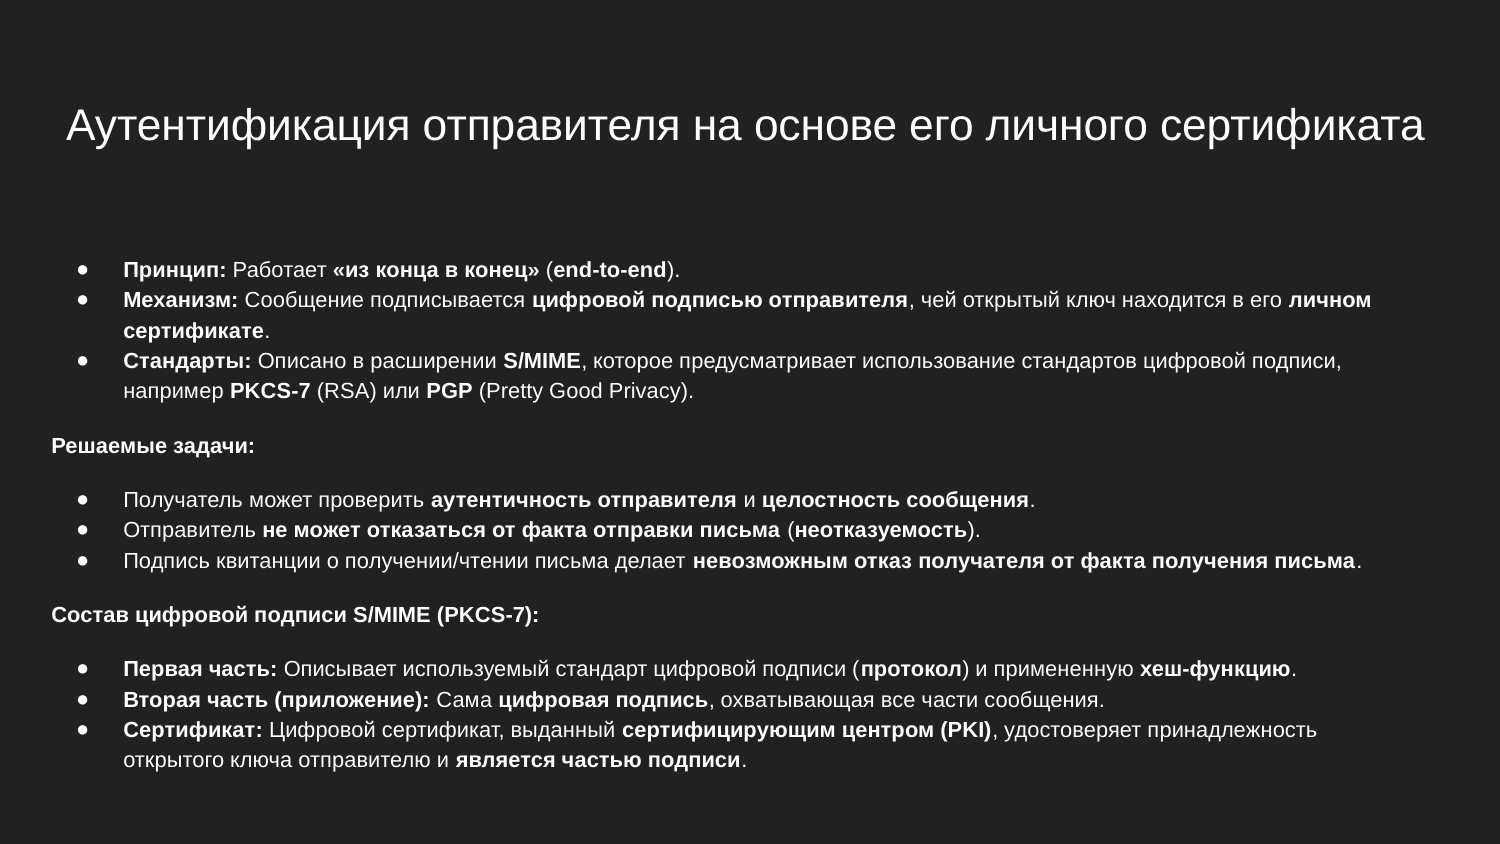

# Аутентификация отправителя на основе его личного сертификата
Принцип: Работает «из конца в конец» (end-to-end).
Механизм: Сообщение подписывается цифровой подписью отправителя, чей открытый ключ находится в его личном сертификате.
Стандарты: Описано в расширении S/MIME, которое предусматривает использование стандартов цифровой подписи, например PKCS-7 (RSA) или PGP (Pretty Good Privacy).
Решаемые задачи:
Получатель может проверить аутентичность отправителя и целостность сообщения.
Отправитель не может отказаться от факта отправки письма (неотказуемость).
Подпись квитанции о получении/чтении письма делает невозможным отказ получателя от факта получения письма.
Состав цифровой подписи S/MIME (PKCS-7):
Первая часть: Описывает используемый стандарт цифровой подписи (протокол) и примененную хеш-функцию.
Вторая часть (приложение): Сама цифровая подпись, охватывающая все части сообщения.
Сертификат: Цифровой сертификат, выданный сертифицирующим центром (PKI), удостоверяет принадлежность открытого ключа отправителю и является частью подписи.